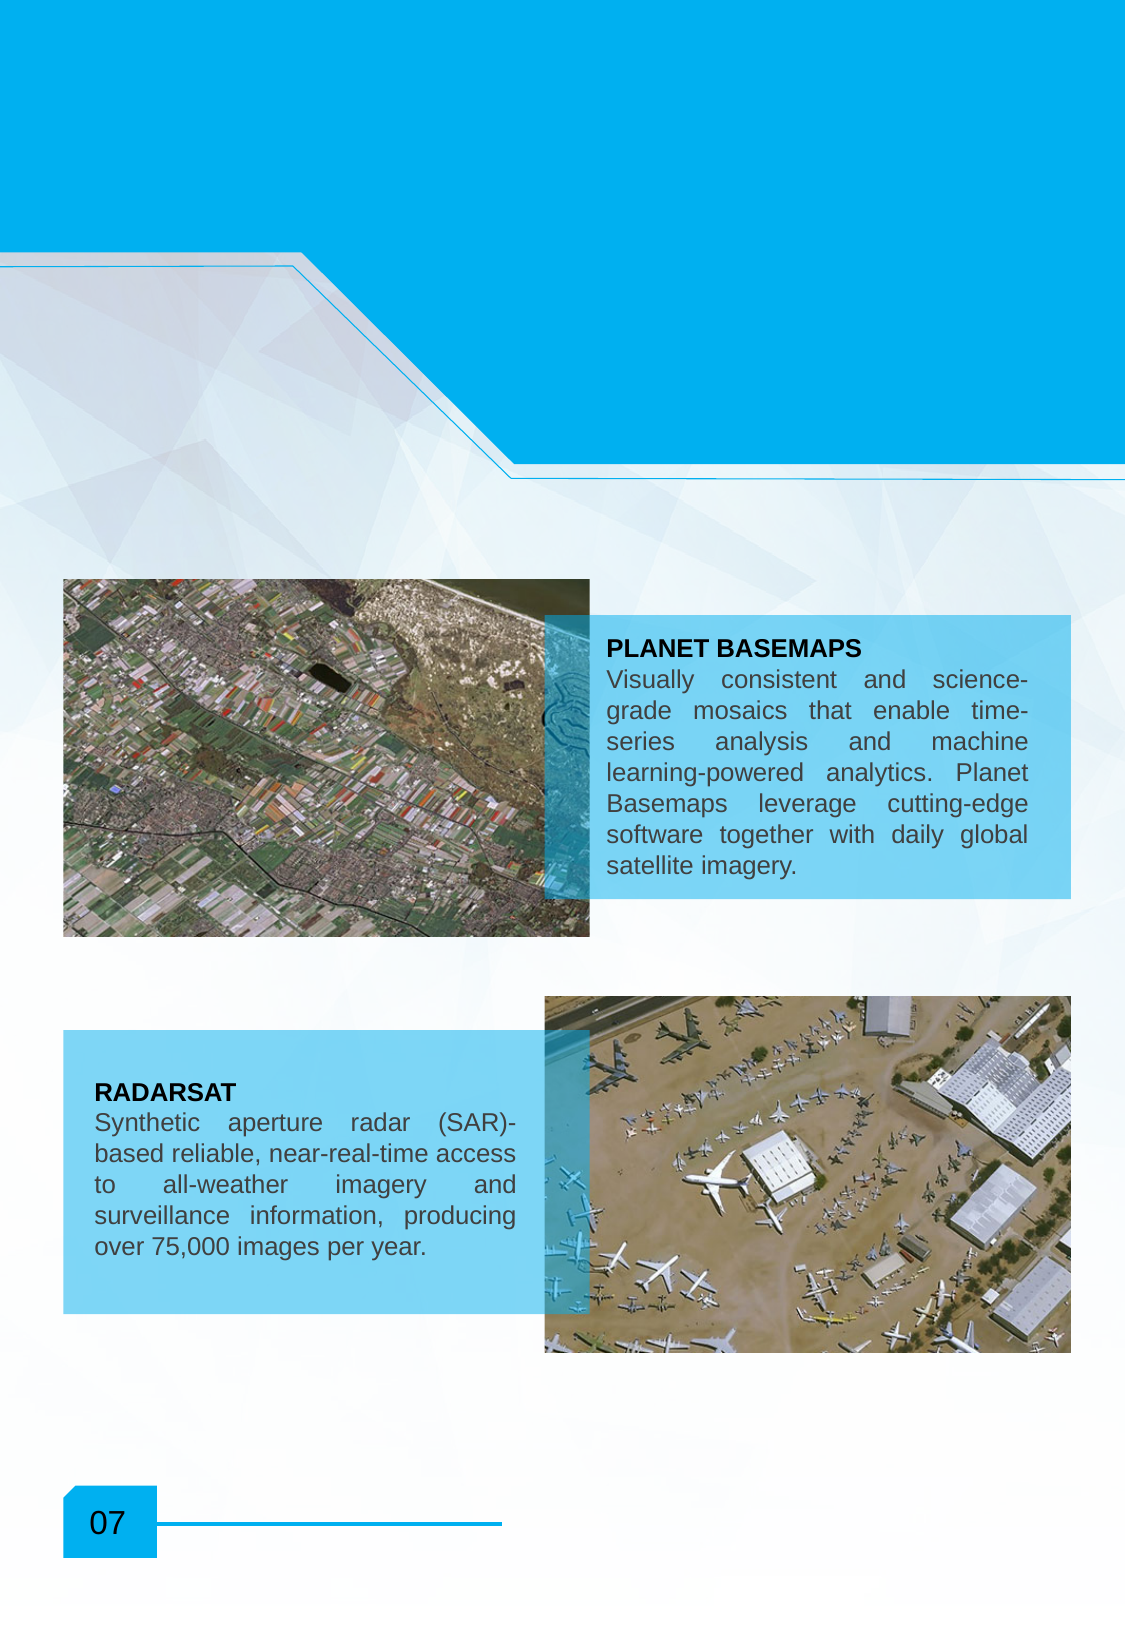

PLANET BASEMAPS
Visually consistent and science-grade mosaics that enable time-series analysis and machine learning-powered analytics. Planet Basemaps leverage cutting-edge software together with daily global satellite imagery.

RADARSAT
Synthetic aperture radar (SAR)-based reliable, near-real-time access to all-weather imagery and surveillance information, producing over 75,000 images per year.

07